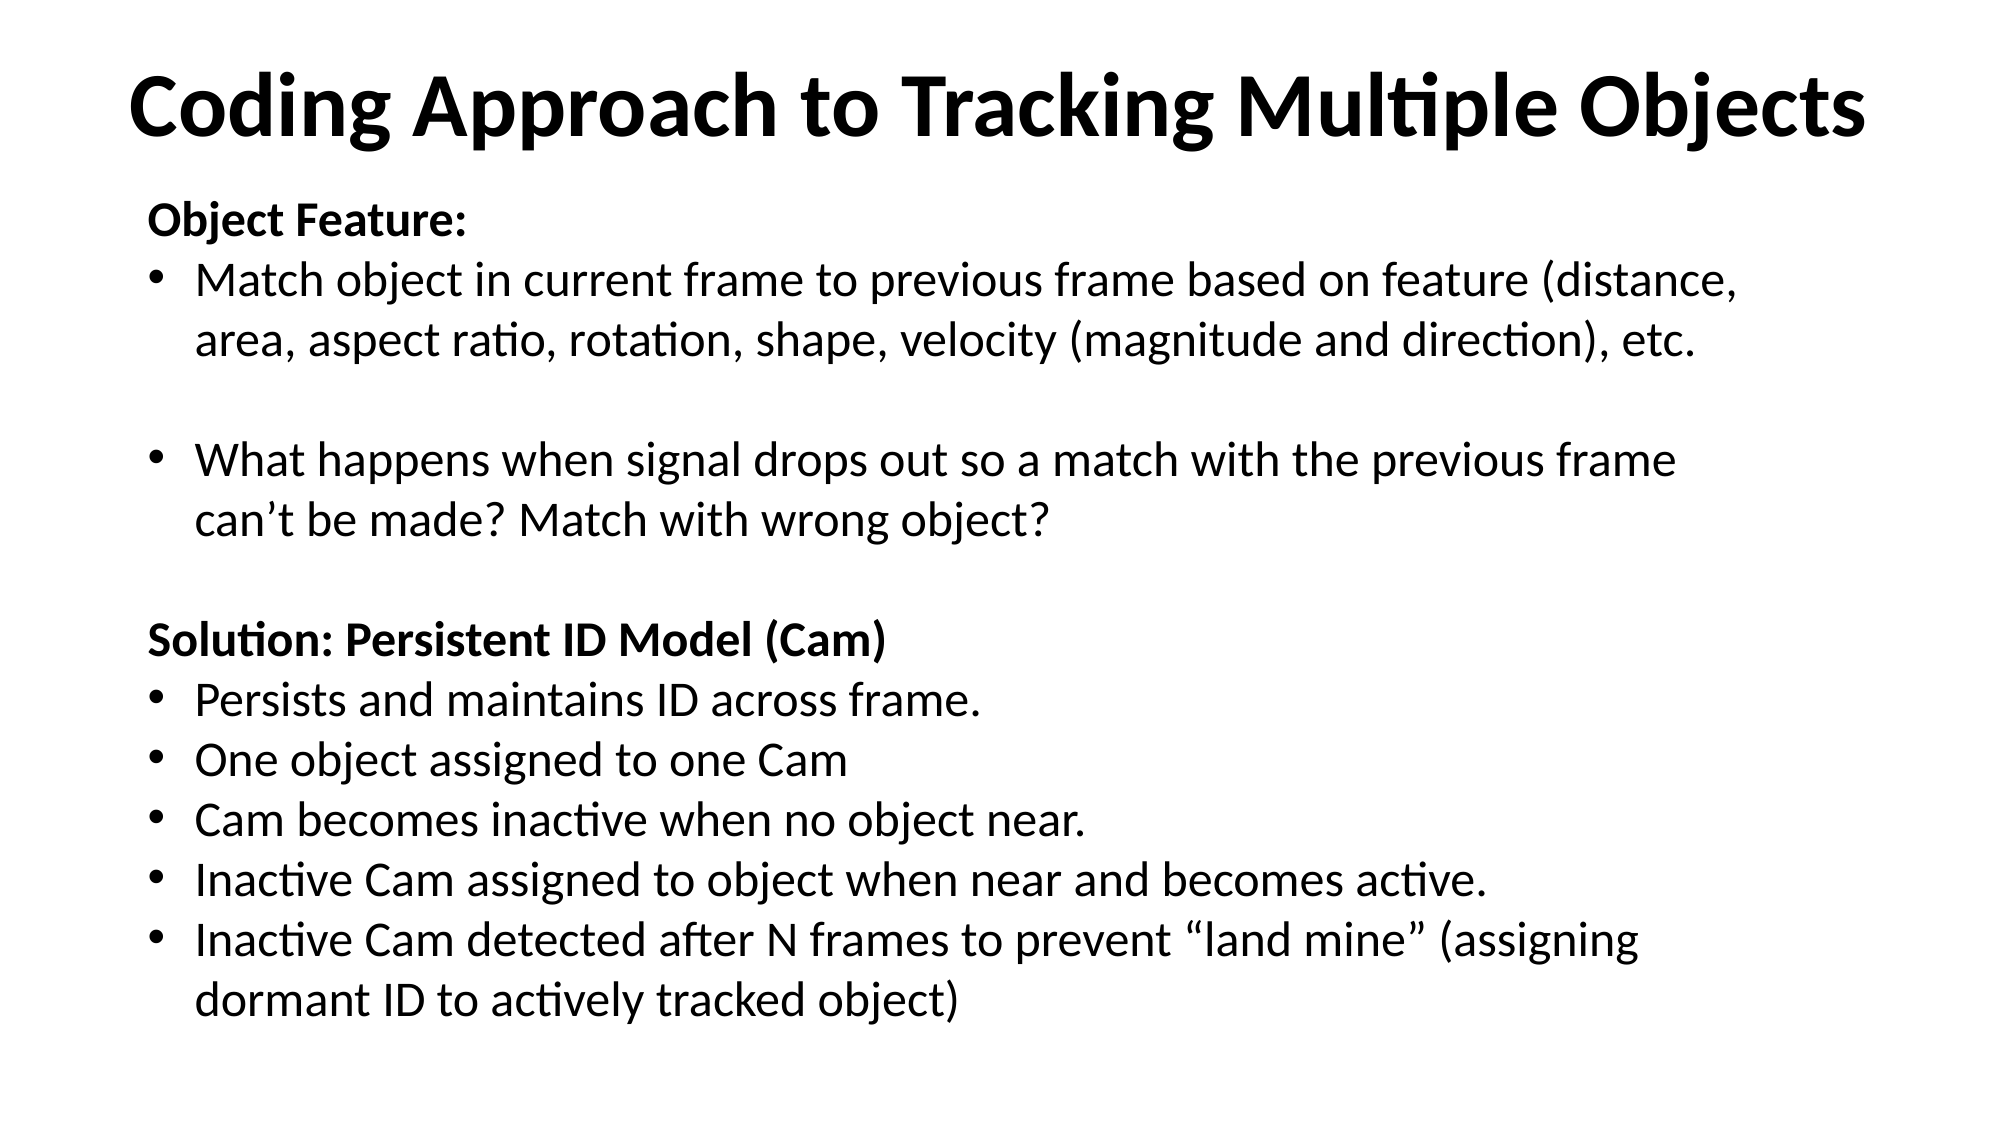

Coding Approach to Tracking Multiple Objects
Object Feature:
Match object in current frame to previous frame based on feature (distance, area, aspect ratio, rotation, shape, velocity (magnitude and direction), etc.

What happens when signal drops out so a match with the previous frame can’t be made? Match with wrong object?

Solution: Persistent ID Model (Cam)
Persists and maintains ID across frame.
One object assigned to one Cam
Cam becomes inactive when no object near.
Inactive Cam assigned to object when near and becomes active.
Inactive Cam detected after N frames to prevent “land mine” (assigning dormant ID to actively tracked object)